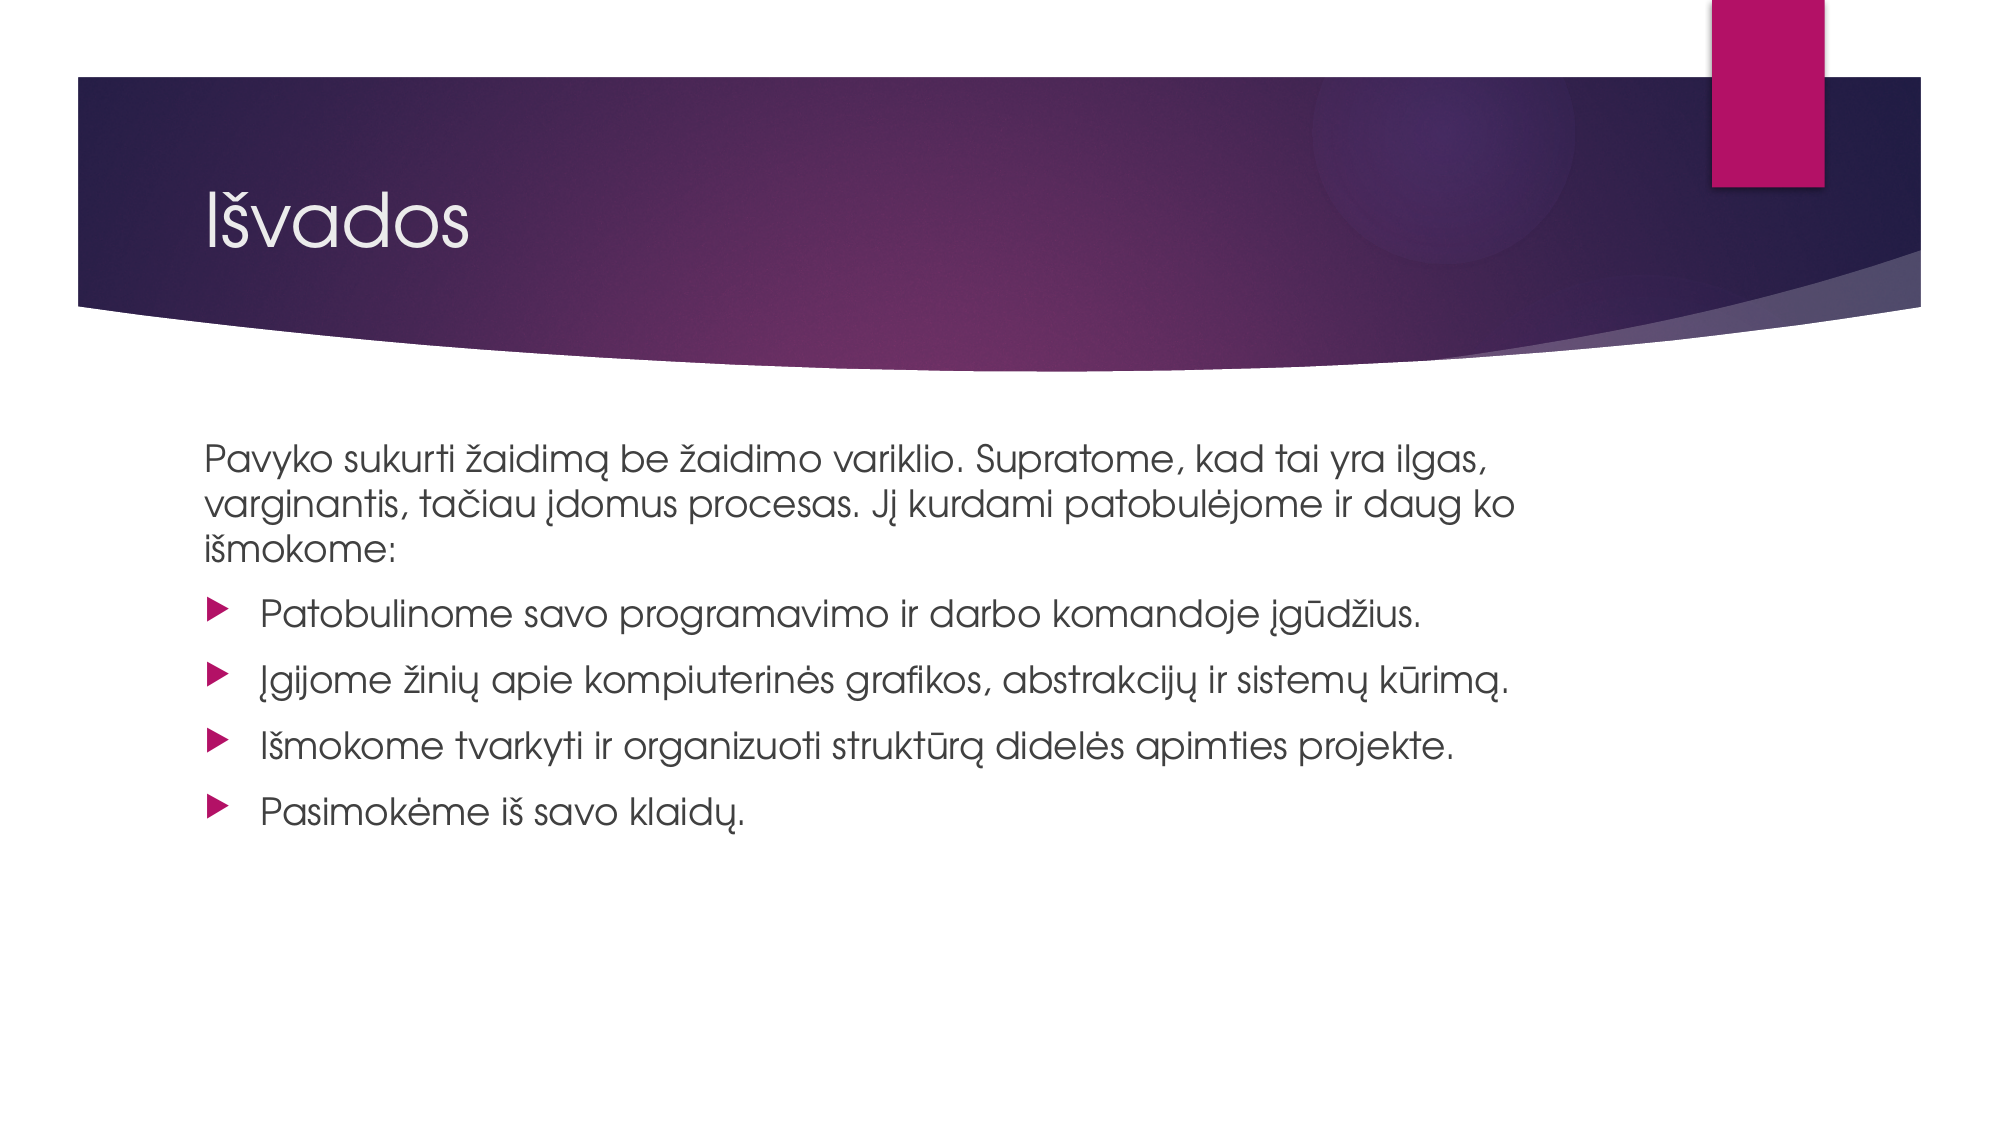

# Išvados
Pavyko sukurti žaidimą be žaidimo variklio. Supratome, kad tai yra ilgas, varginantis, tačiau įdomus procesas. Jį kurdami patobulėjome ir daug ko išmokome:
Patobulinome savo programavimo ir darbo komandoje įgūdžius.
Įgijome žinių apie kompiuterinės grafikos, abstrakcijų ir sistemų kūrimą.
Išmokome tvarkyti ir organizuoti struktūrą didelės apimties projekte.
Pasimokėme iš savo klaidų.